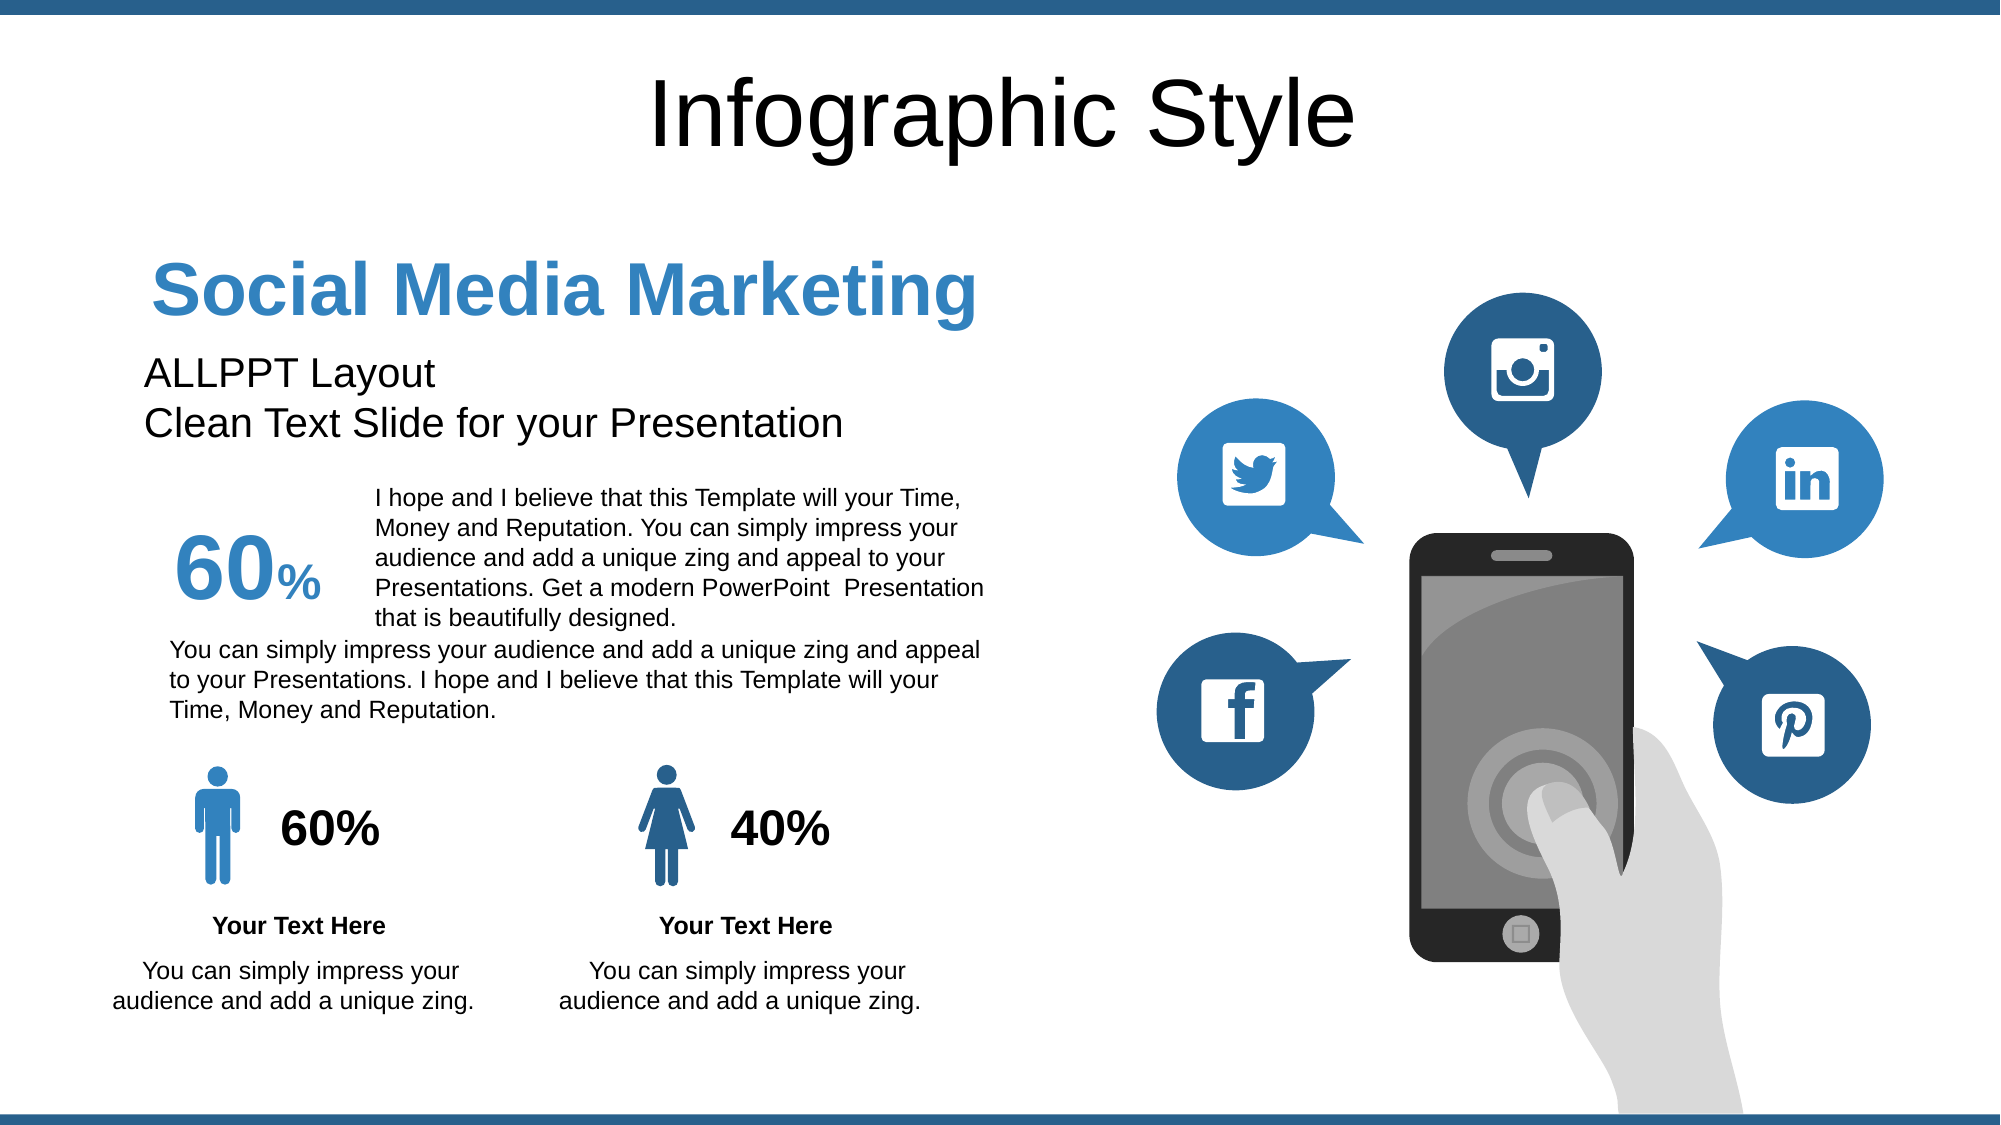

Infographic Style
Social Media Marketing

ALLPPT Layout
Clean Text Slide for your Presentation

I hope and I believe that this Template will your Time, Money and Reputation. You can simply impress your audience and add a unique zing and appeal to your Presentations. Get a modern PowerPoint  Presentation that is beautifully designed.
60%

You can simply impress your audience and add a unique zing and appeal to your Presentations. I hope and I believe that this Template will your Time, Money and Reputation.

40%

60%
Your Text Here
You can simply impress your audience and add a unique zing.
Your Text Here
You can simply impress your audience and add a unique zing.